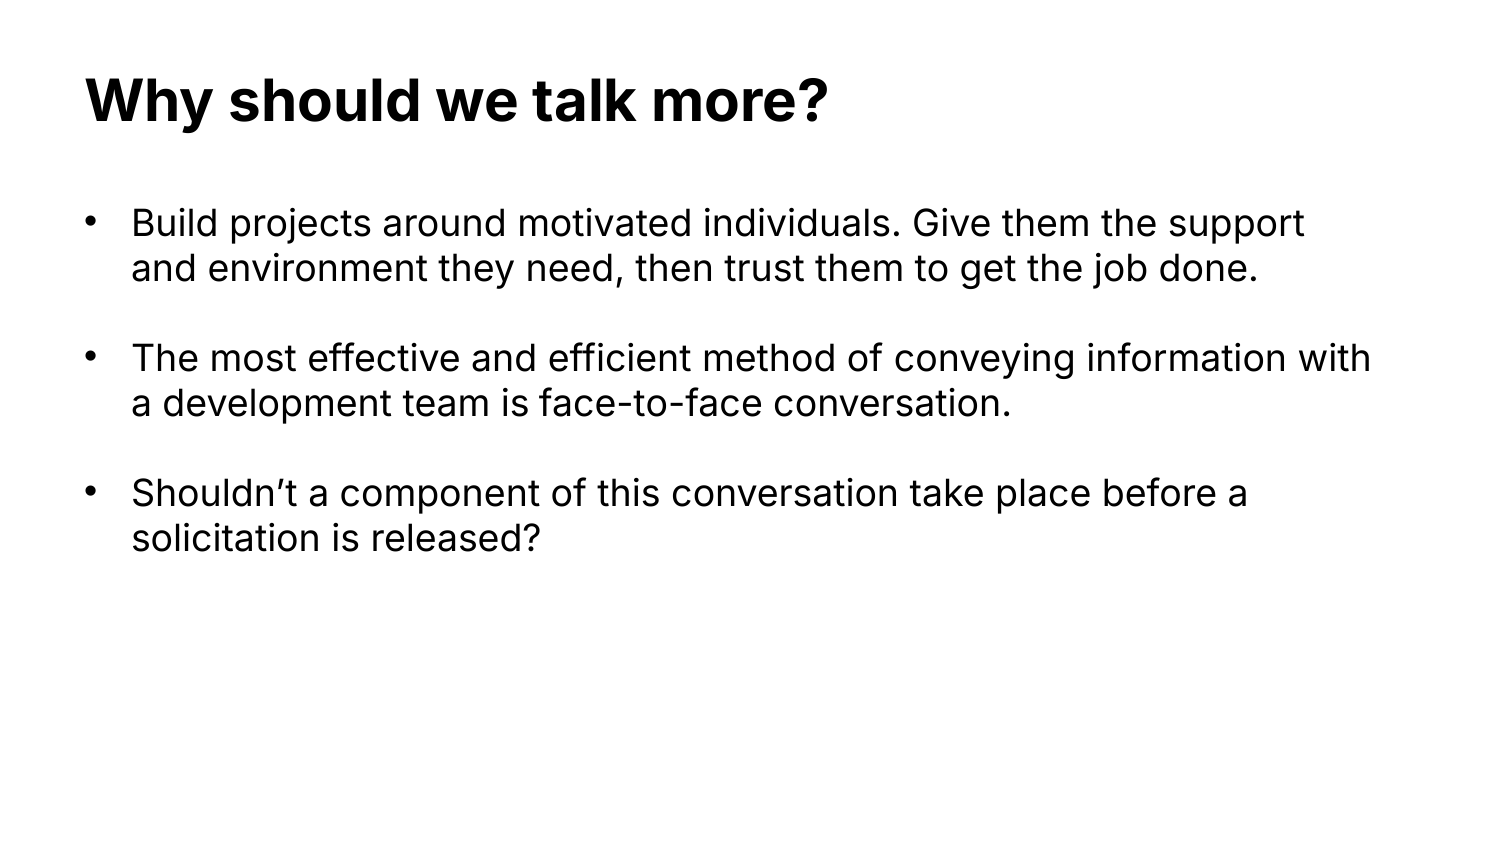

Why should we talk more?
Build projects around motivated individuals. Give them the support and environment they need, then trust them to get the job done.

The most effective and efficient method of conveying information with a development team is face-to-face conversation.

Shouldn’t a component of this conversation take place before a solicitation is released?